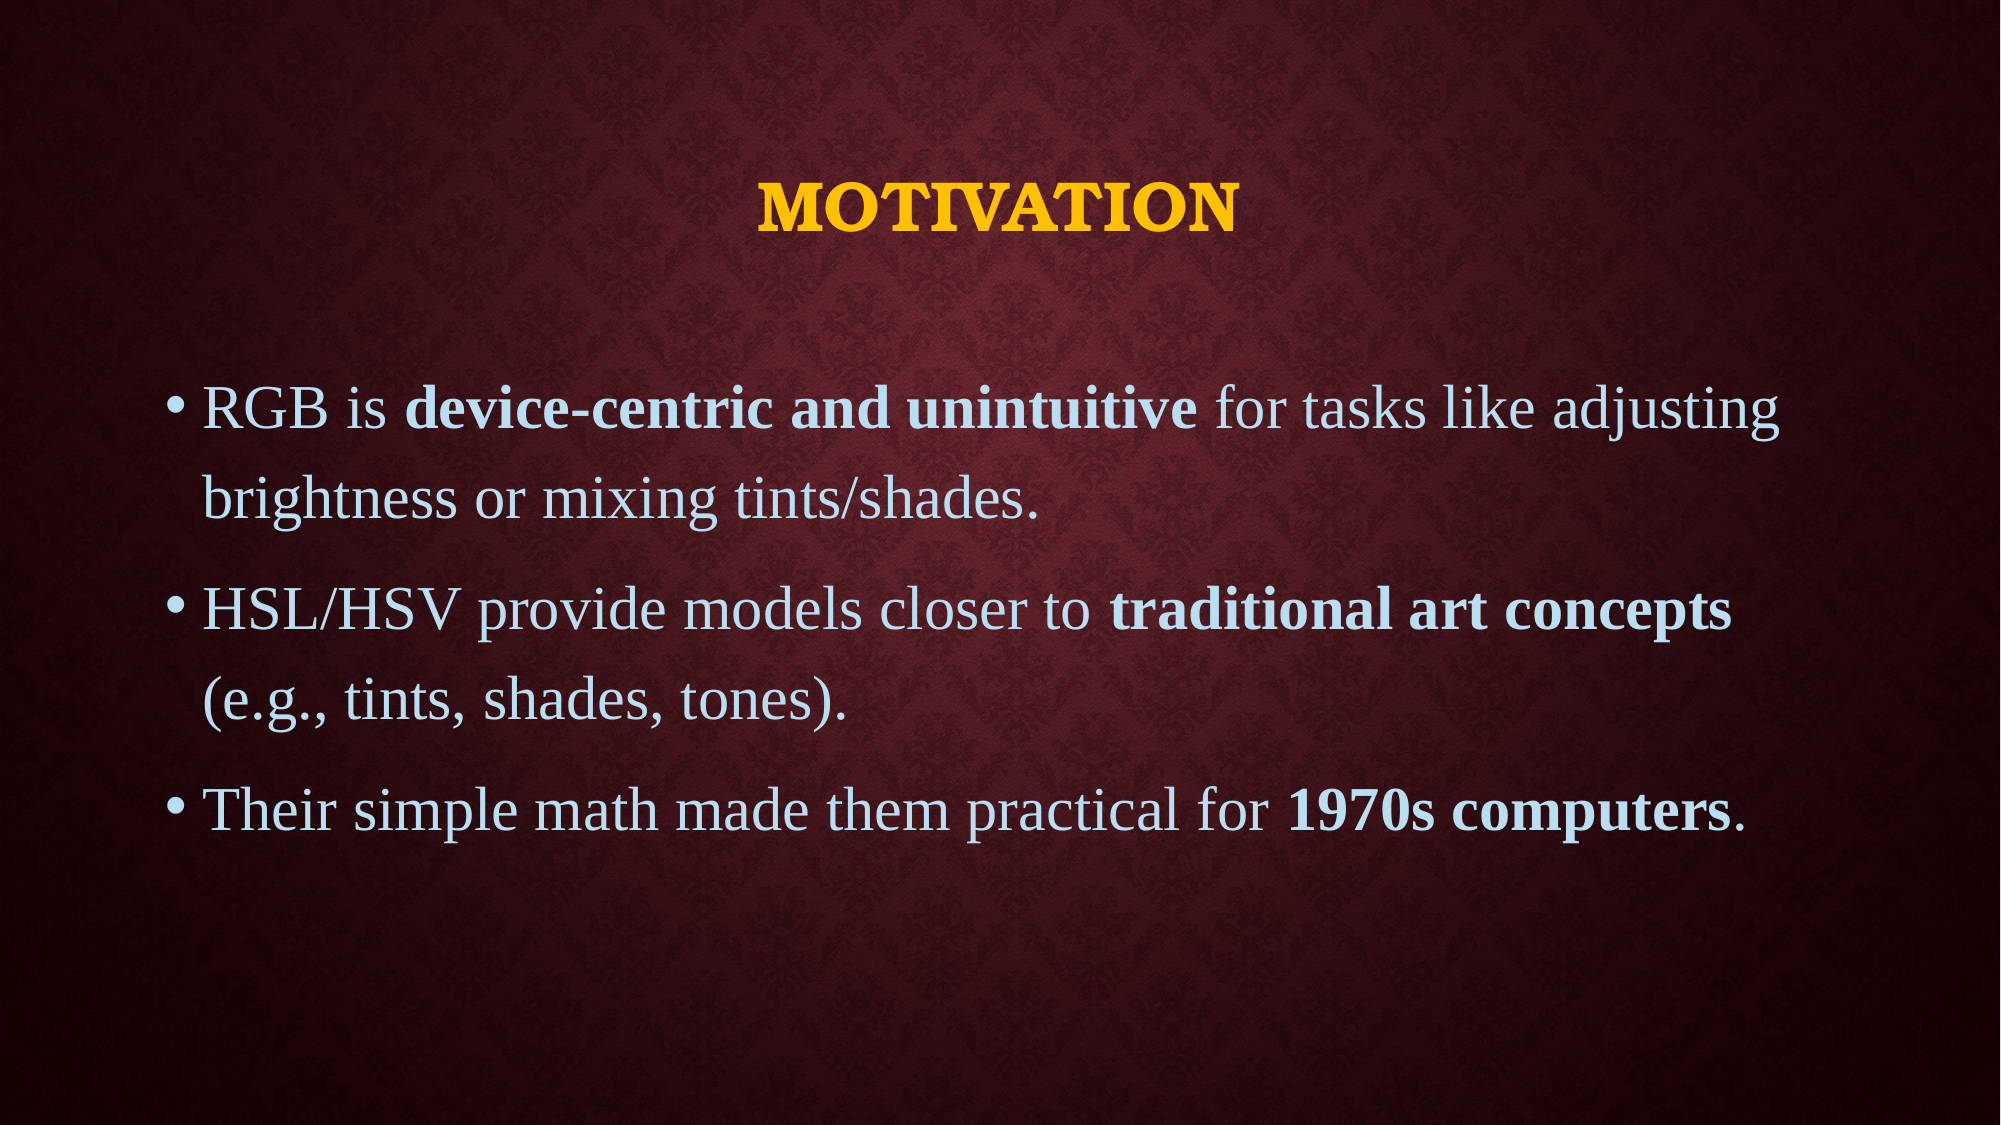

# Motivation
RGB is device-centric and unintuitive for tasks like adjusting brightness or mixing tints/shades.
HSL/HSV provide models closer to traditional art concepts (e.g., tints, shades, tones).
Their simple math made them practical for 1970s computers.